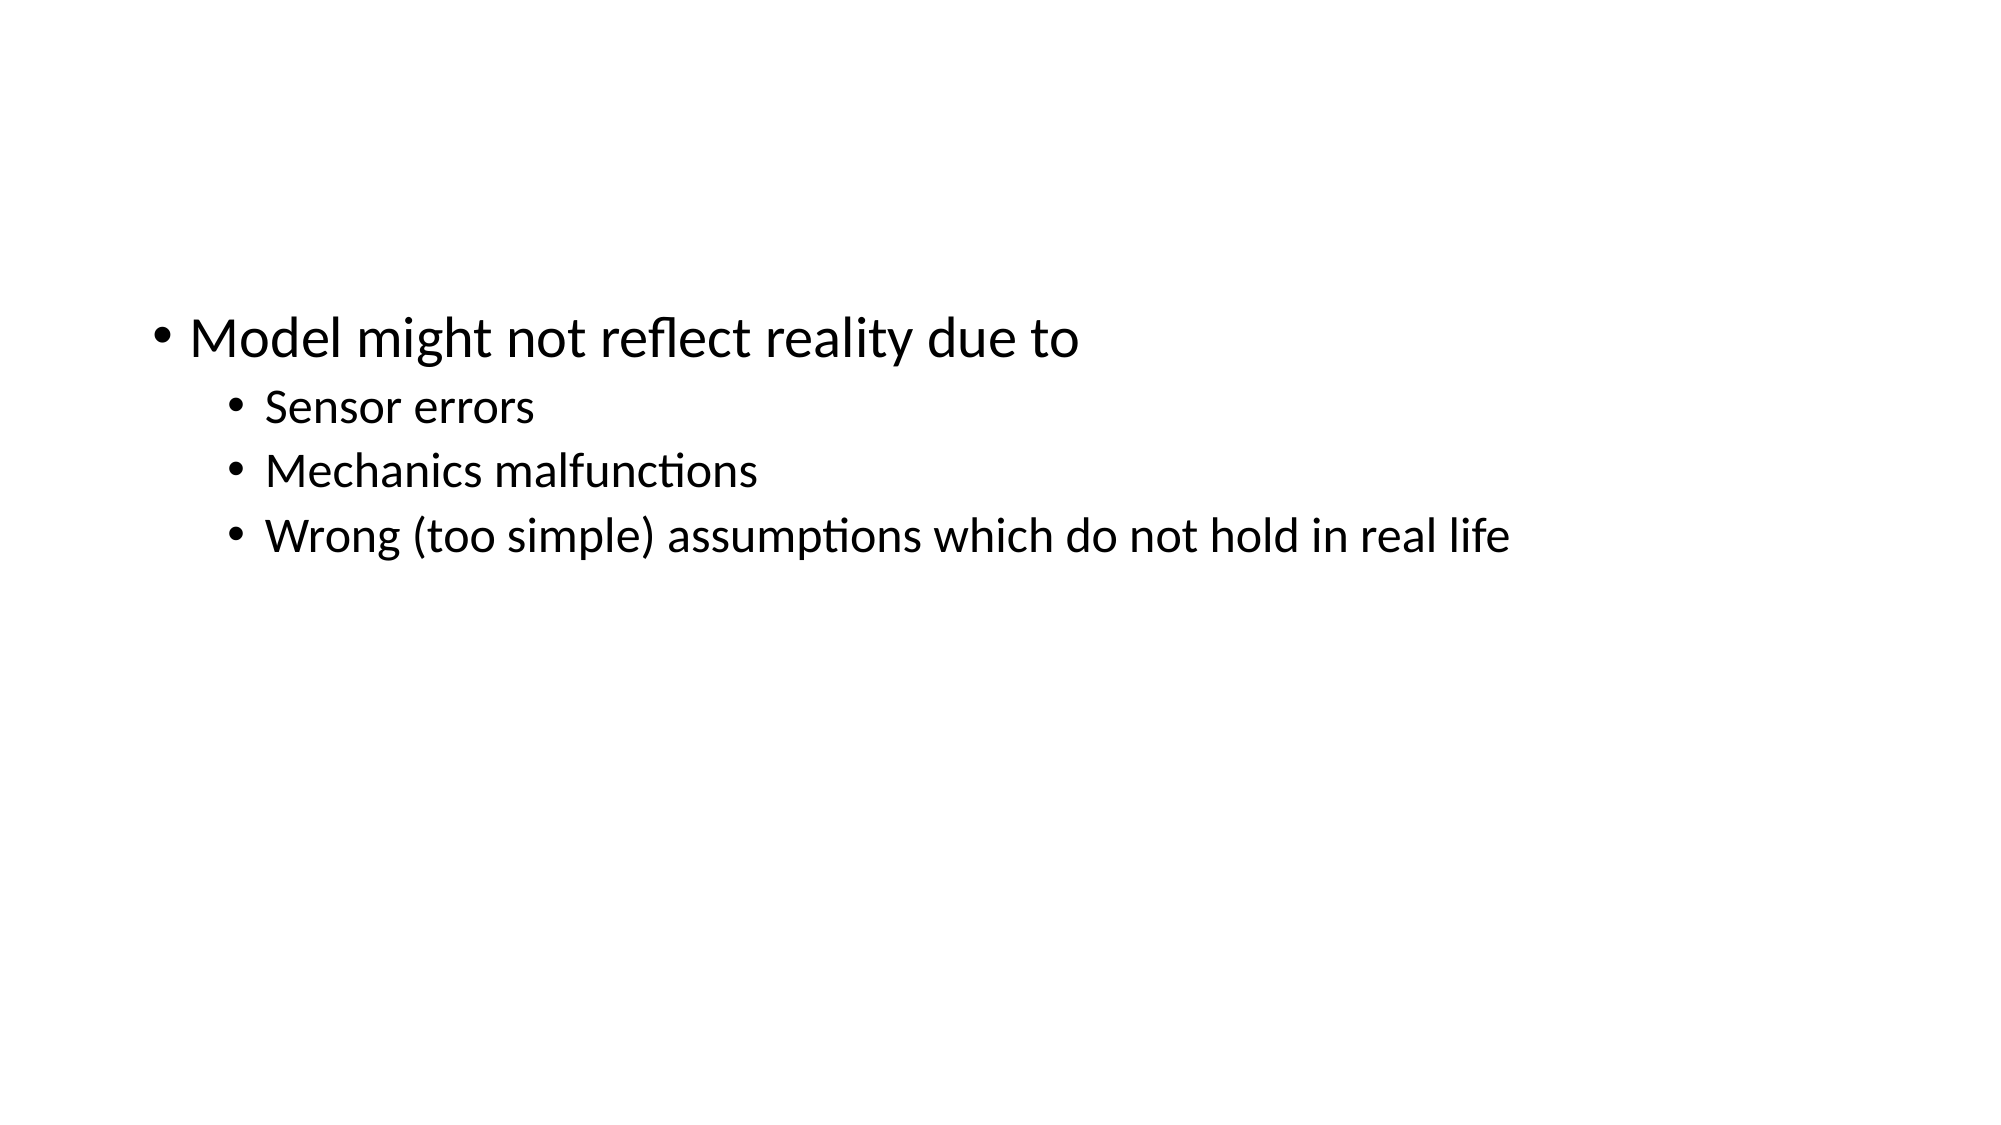

#
Model might not reflect reality due to
Sensor errors
Mechanics malfunctions
Wrong (too simple) assumptions which do not hold in real life